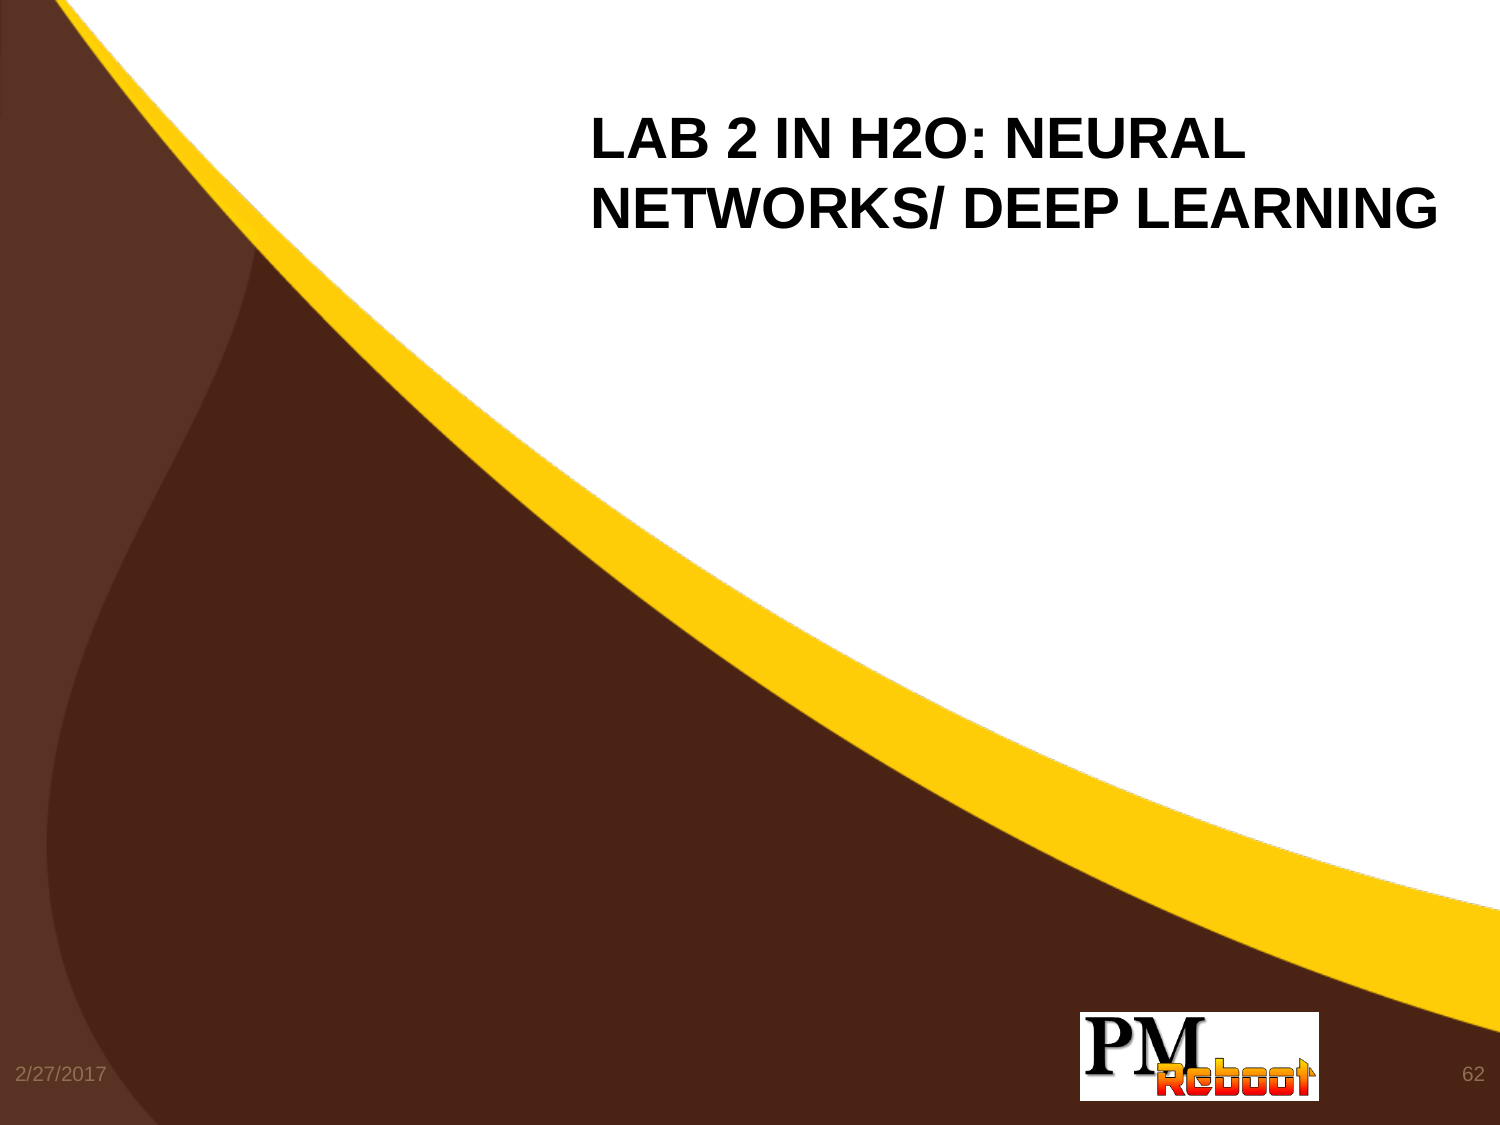

# Lab 2 in h2o: neural networks/ deep learning

2/27/2017
62